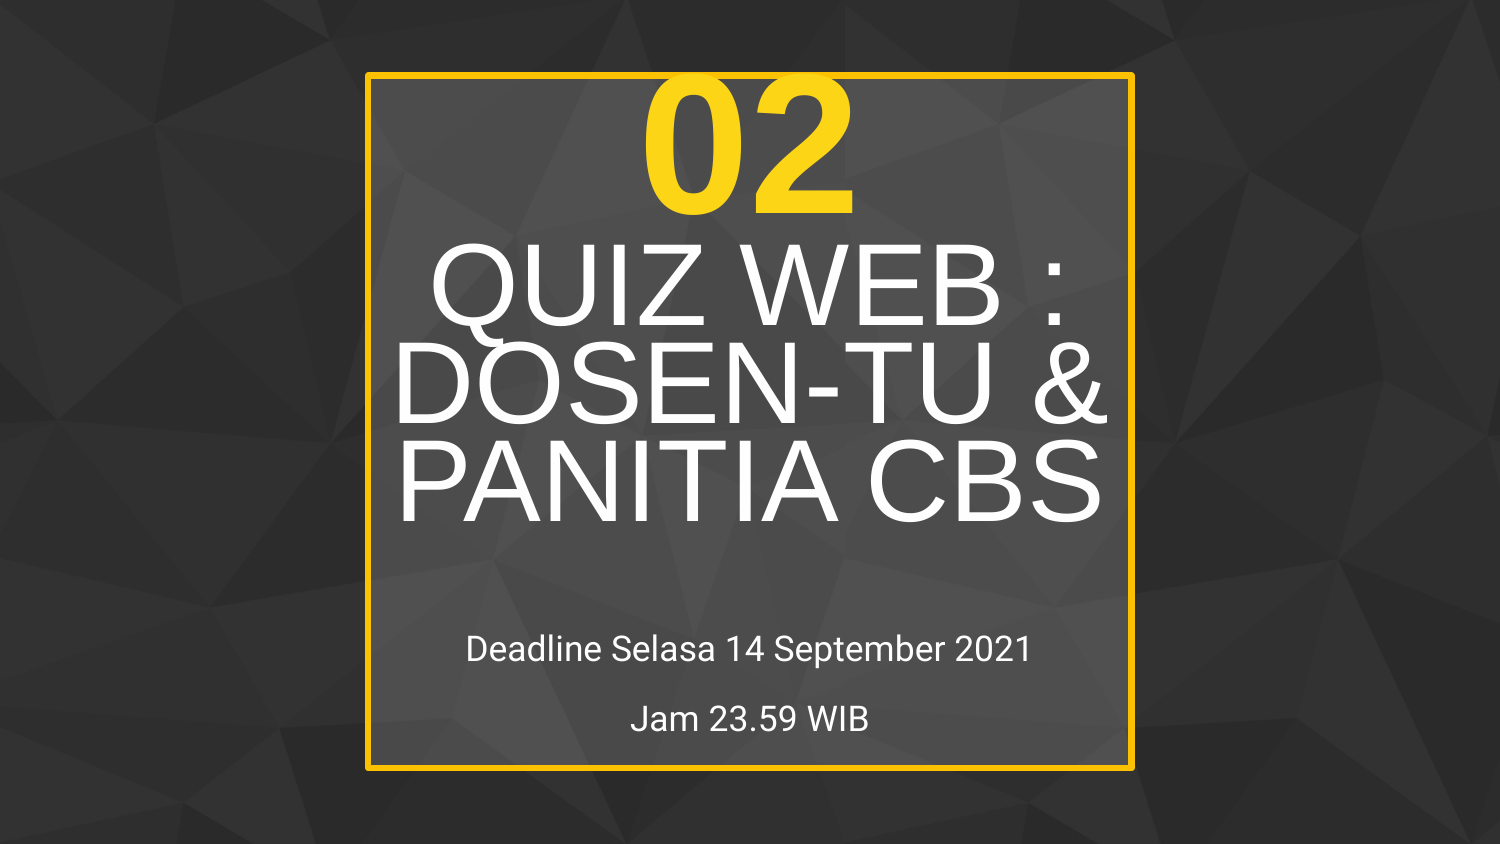

# 02
QUIZ WEB : DOSEN-TU & PANITIA CBS
Deadline Selasa 14 September 2021
Jam 23.59 WIB